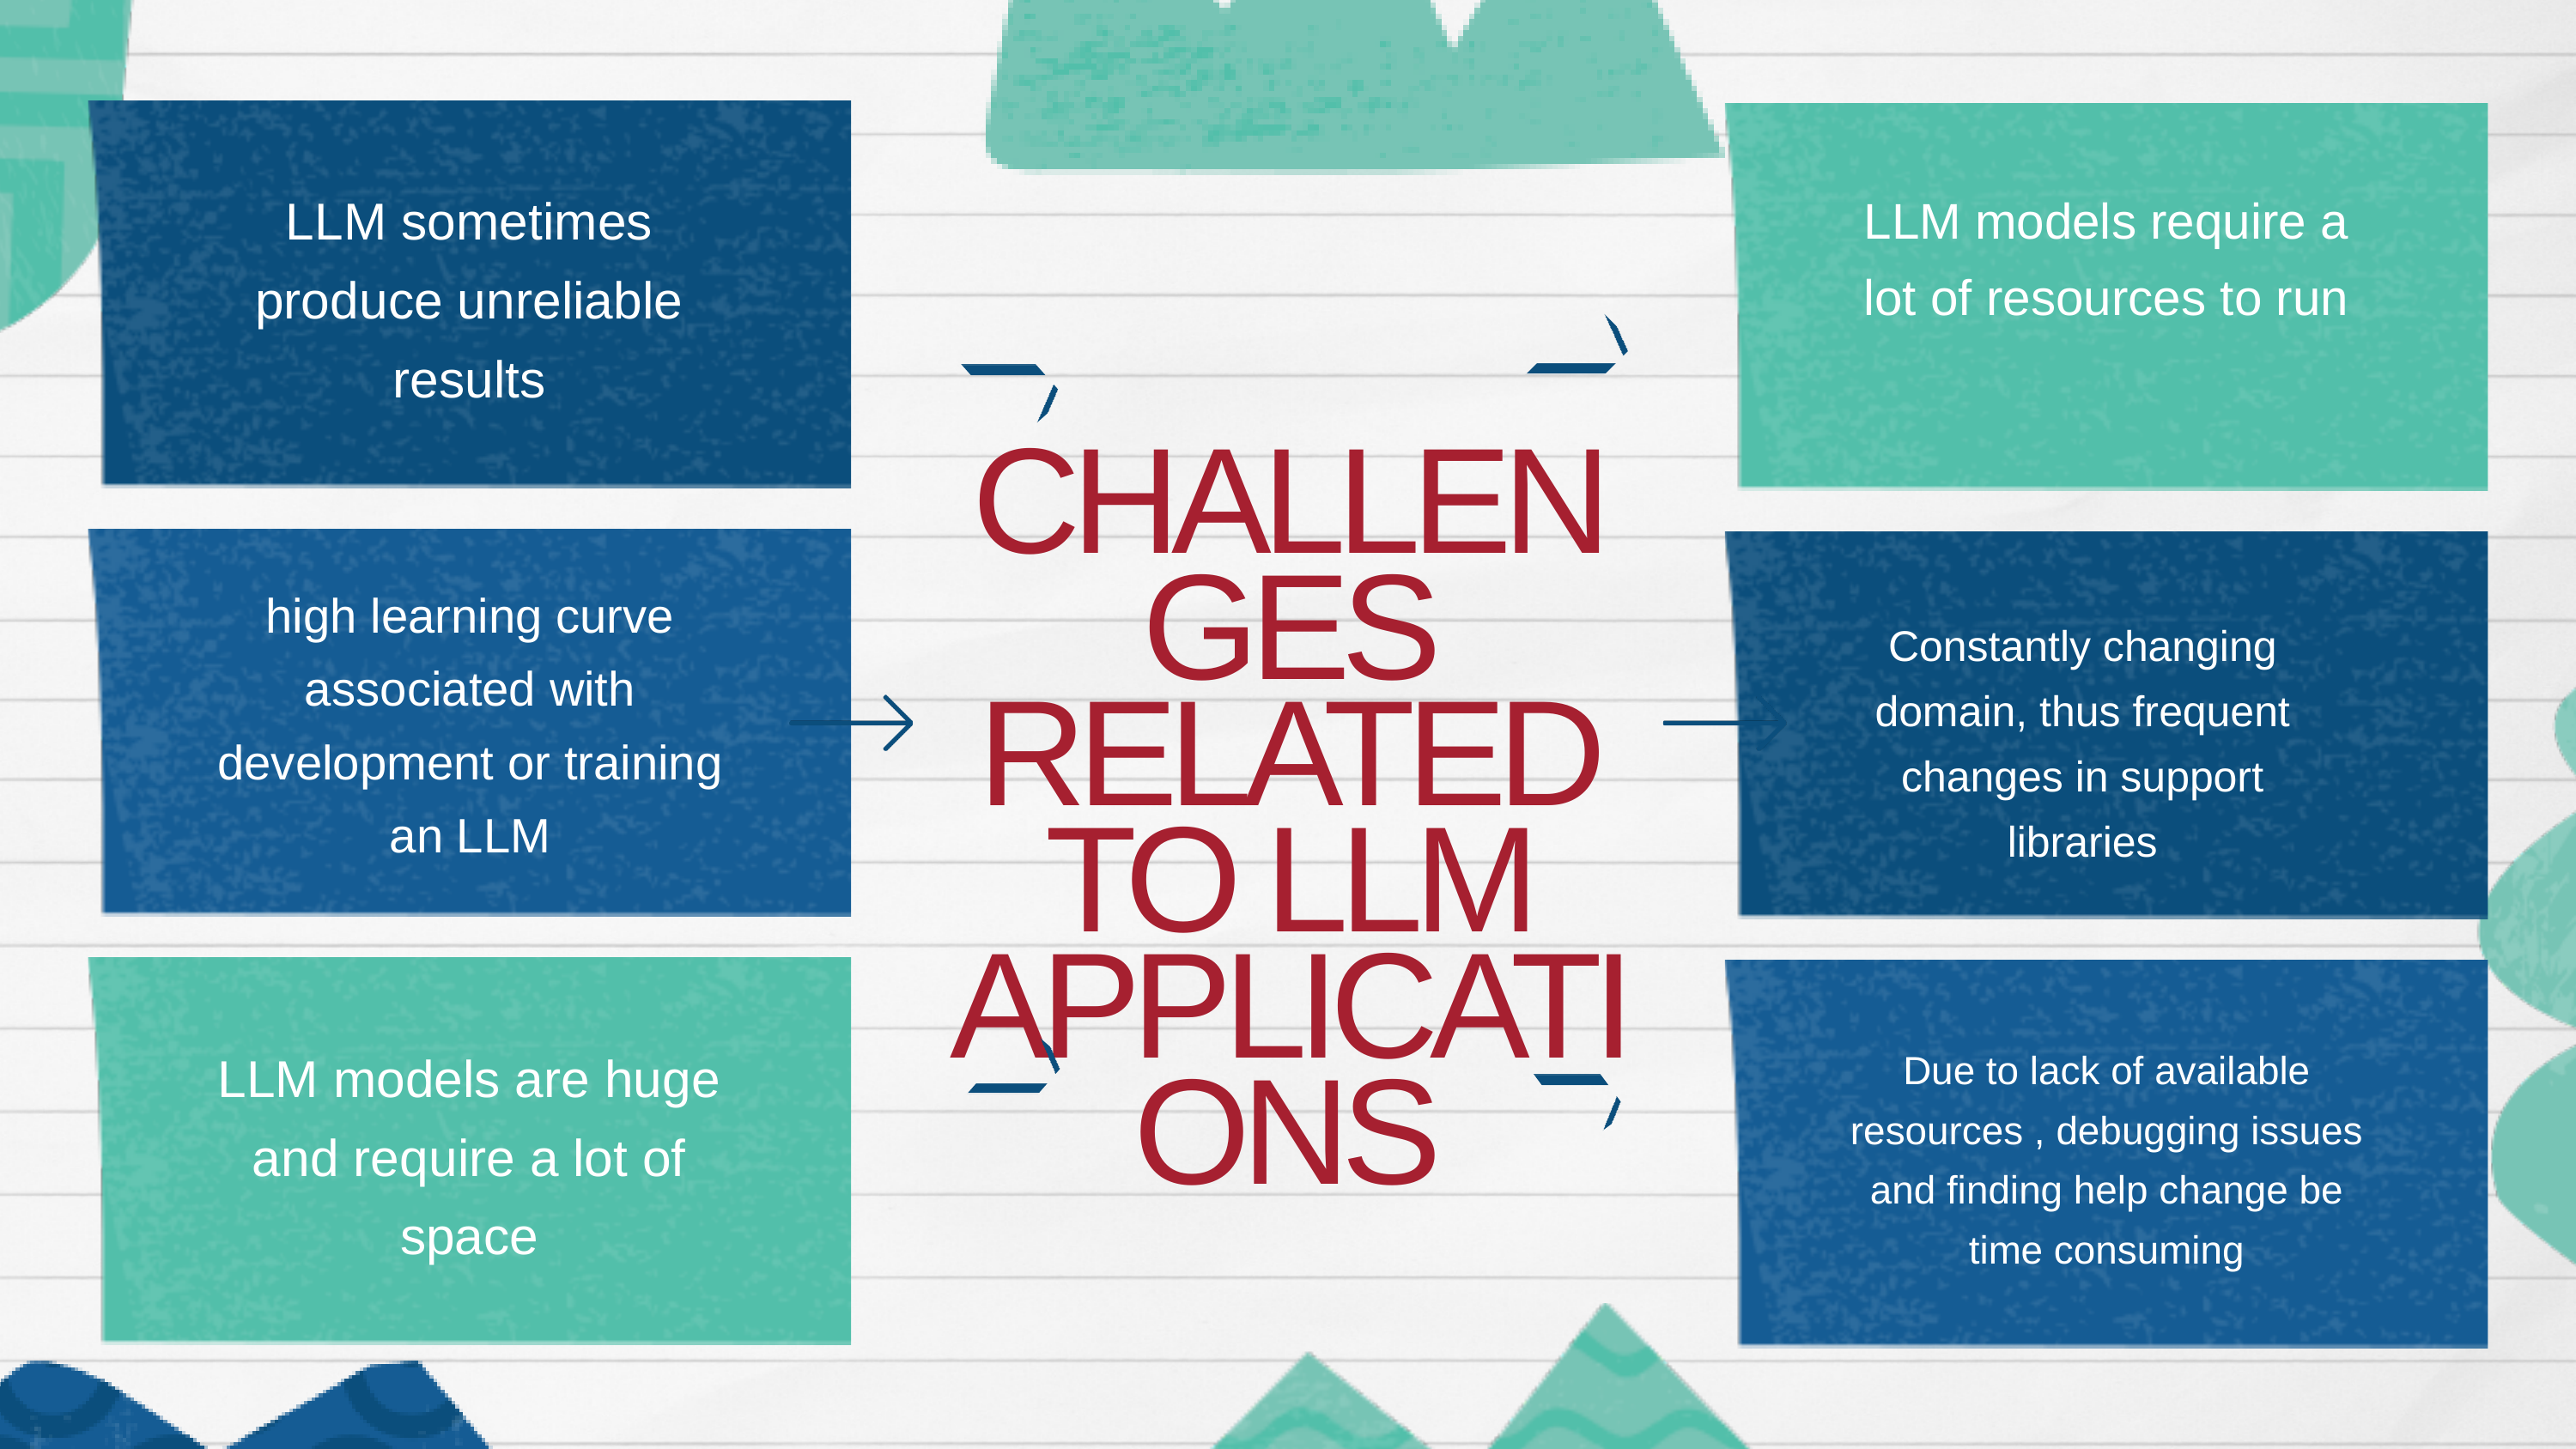

LLM sometimes produce unreliable results
LLM models require a lot of resources to run

CHALLENGES RELATED TO LLM APPLICATIONS

high learning curve associated with development or training an LLM
Constantly changing domain, thus frequent changes in support libraries

LLM models are huge and require a lot of space
Due to lack of available resources , debugging issues and finding help change be time consuming